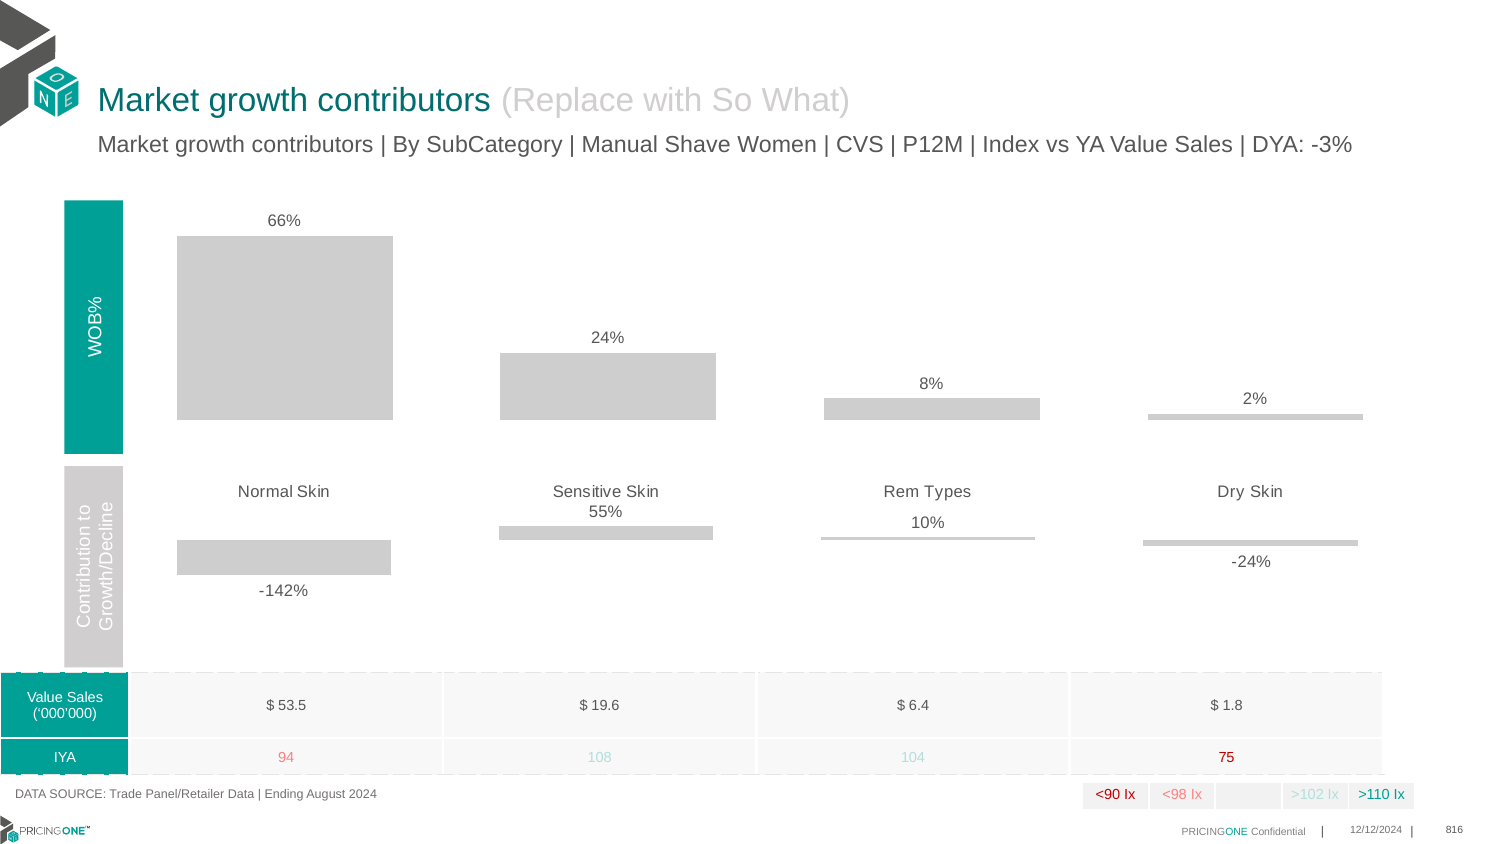

# Market growth contributors (Replace with So What)
Market growth contributors | By SubCategory | Manual Shave Women | CVS | P12M | Index vs YA Value Sales | DYA: -3%

### Chart

| Category | WoB % |
|---|---|
| Normal Skin | 0.6577923669570583 |
| Sensitive Skin | 0.2407969593596192 |
| Rem Types | 0.0787378864010594 |
| Dry Skin | 0.022672787282263056 |
WOB%

### Chart

| Category | Growth Contribution |
|---|---|
| Normal Skin | -1.4192676972141638 |
| Sensitive Skin | 0.5545401124733024 |
| Rem Types | 0.10481750458129285 |
| Dry Skin | -0.24008991984043135 |
Contribution to Growth/Decline
| Value Sales (‘000’000) | $ 53.5 | $ 19.6 | $ 6.4 | $ 1.8 |
| --- | --- | --- | --- | --- |
| IYA | 94 | 108 | 104 | 75 |
DATA SOURCE: Trade Panel/Retailer Data | Ending August 2024
| <90 Ix | <98 Ix |  | >102 Ix | >110 Ix |
| --- | --- | --- | --- | --- |

12/12/2024
816